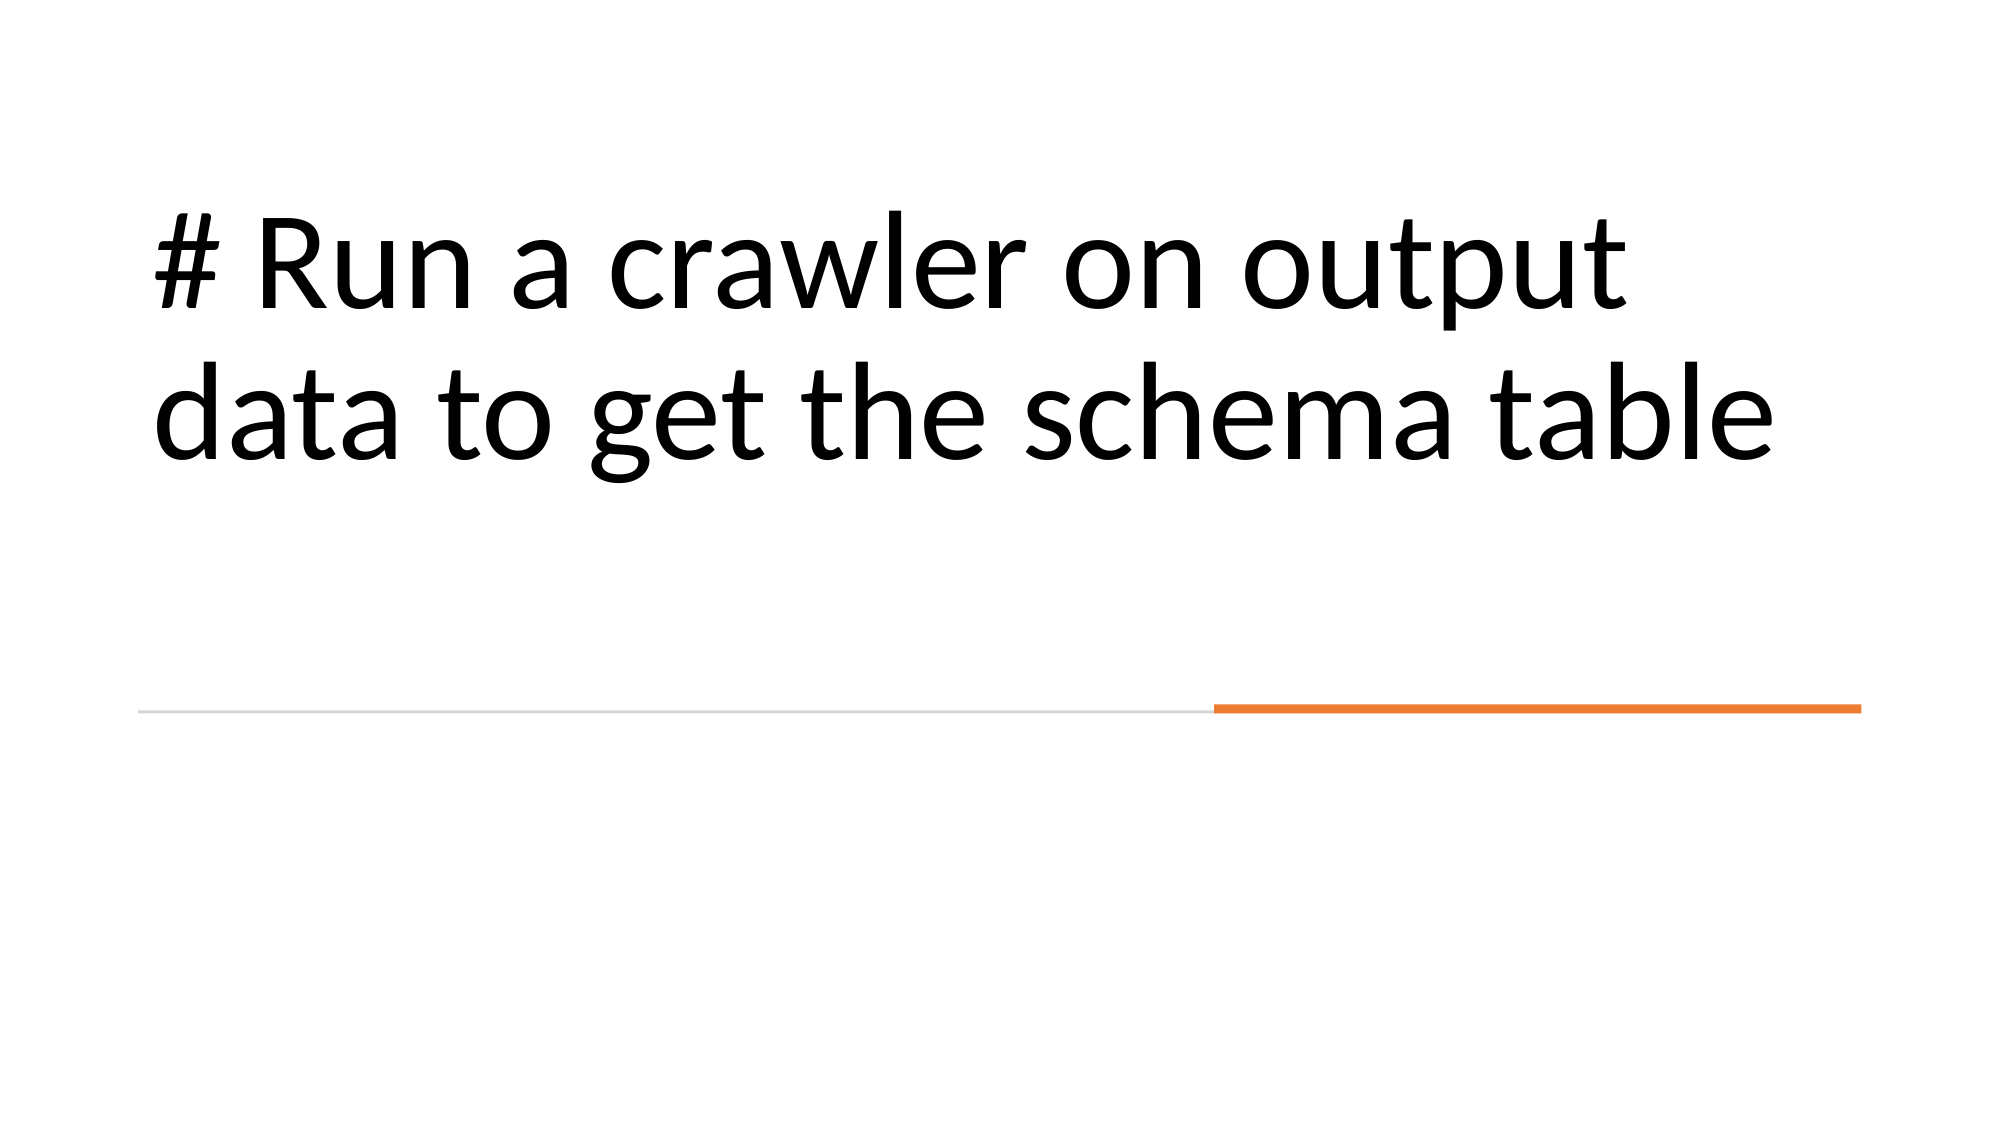

# # Run a crawler on output data to get the schema table